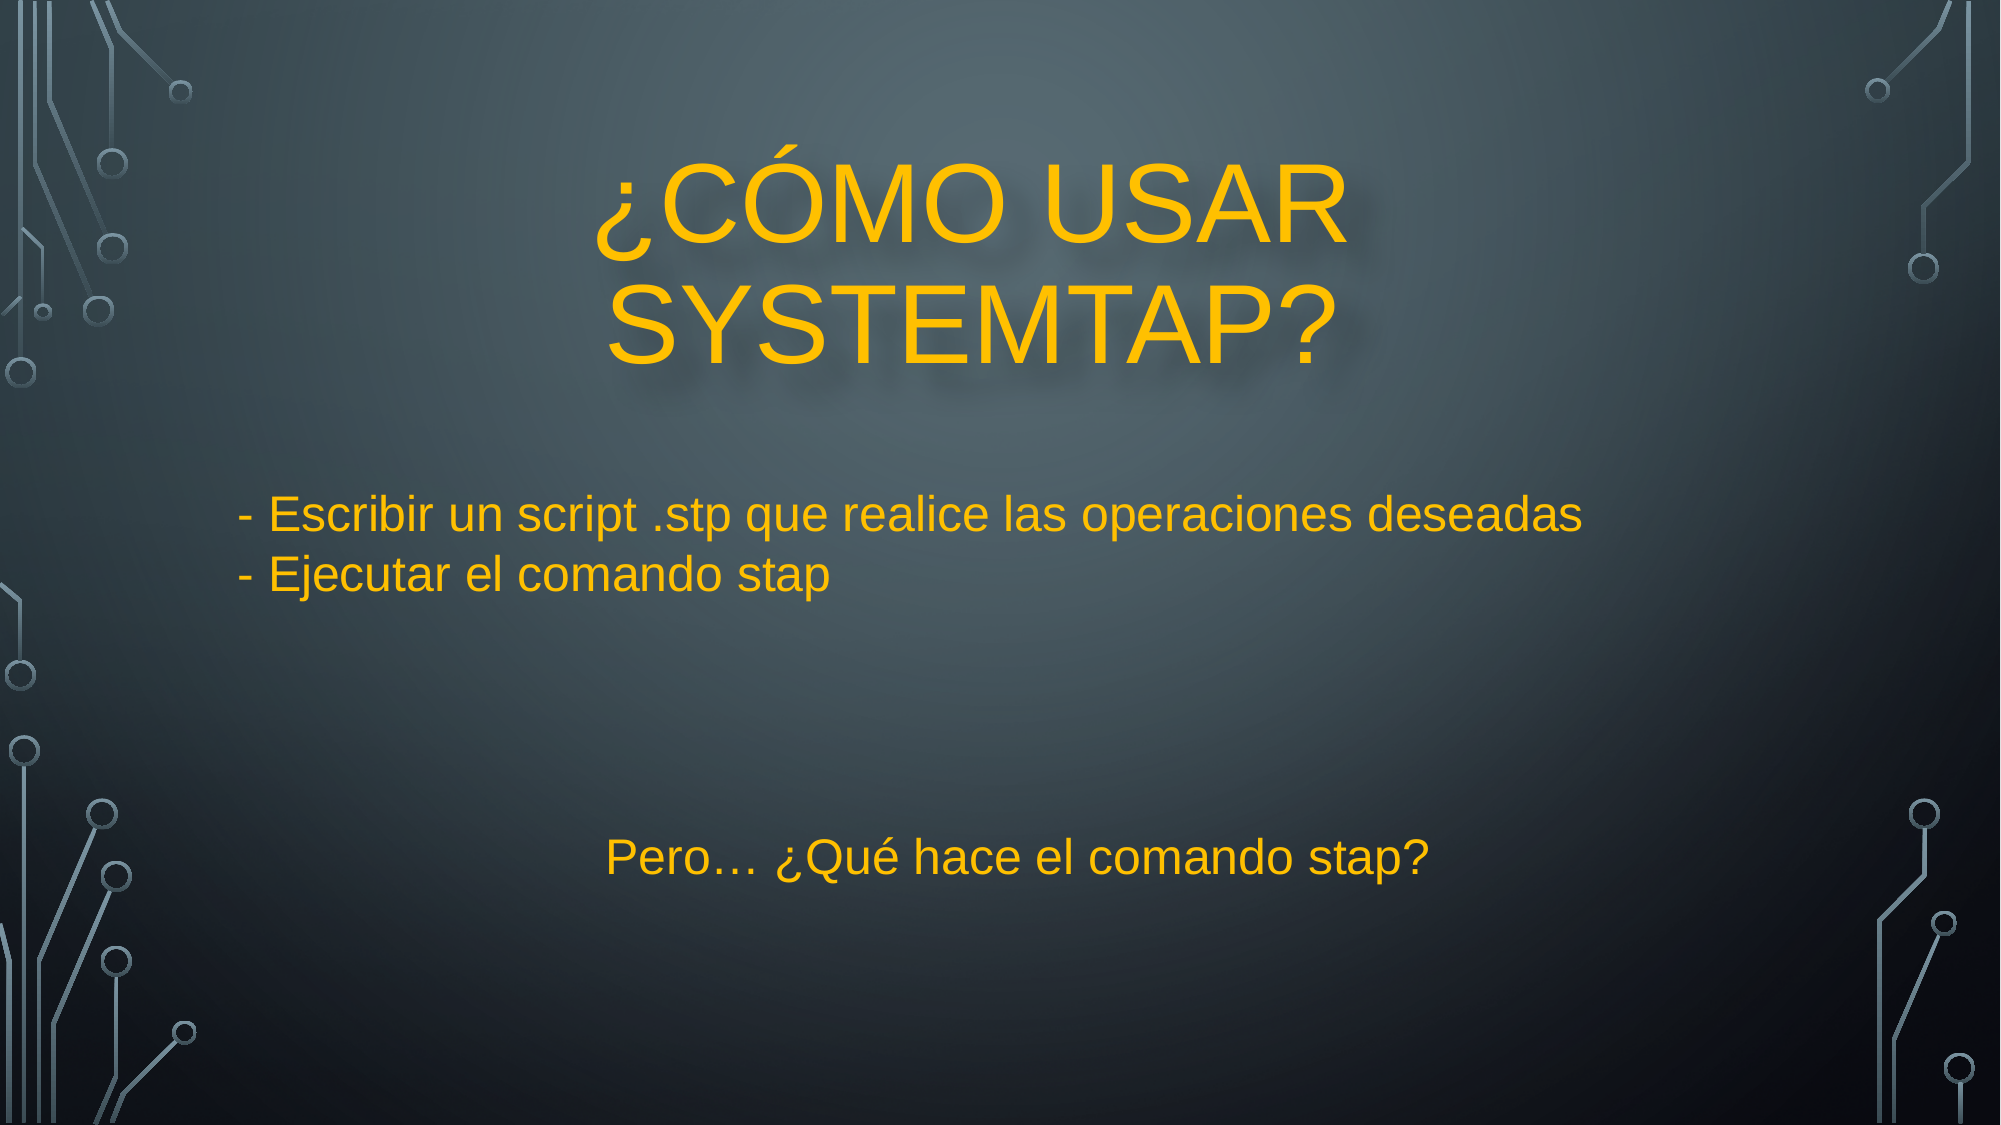

¿Cómo usar Systemtap?
- Escribir un script .stp que realice las operaciones deseadas
- Ejecutar el comando stap
Pero… ¿Qué hace el comando stap?